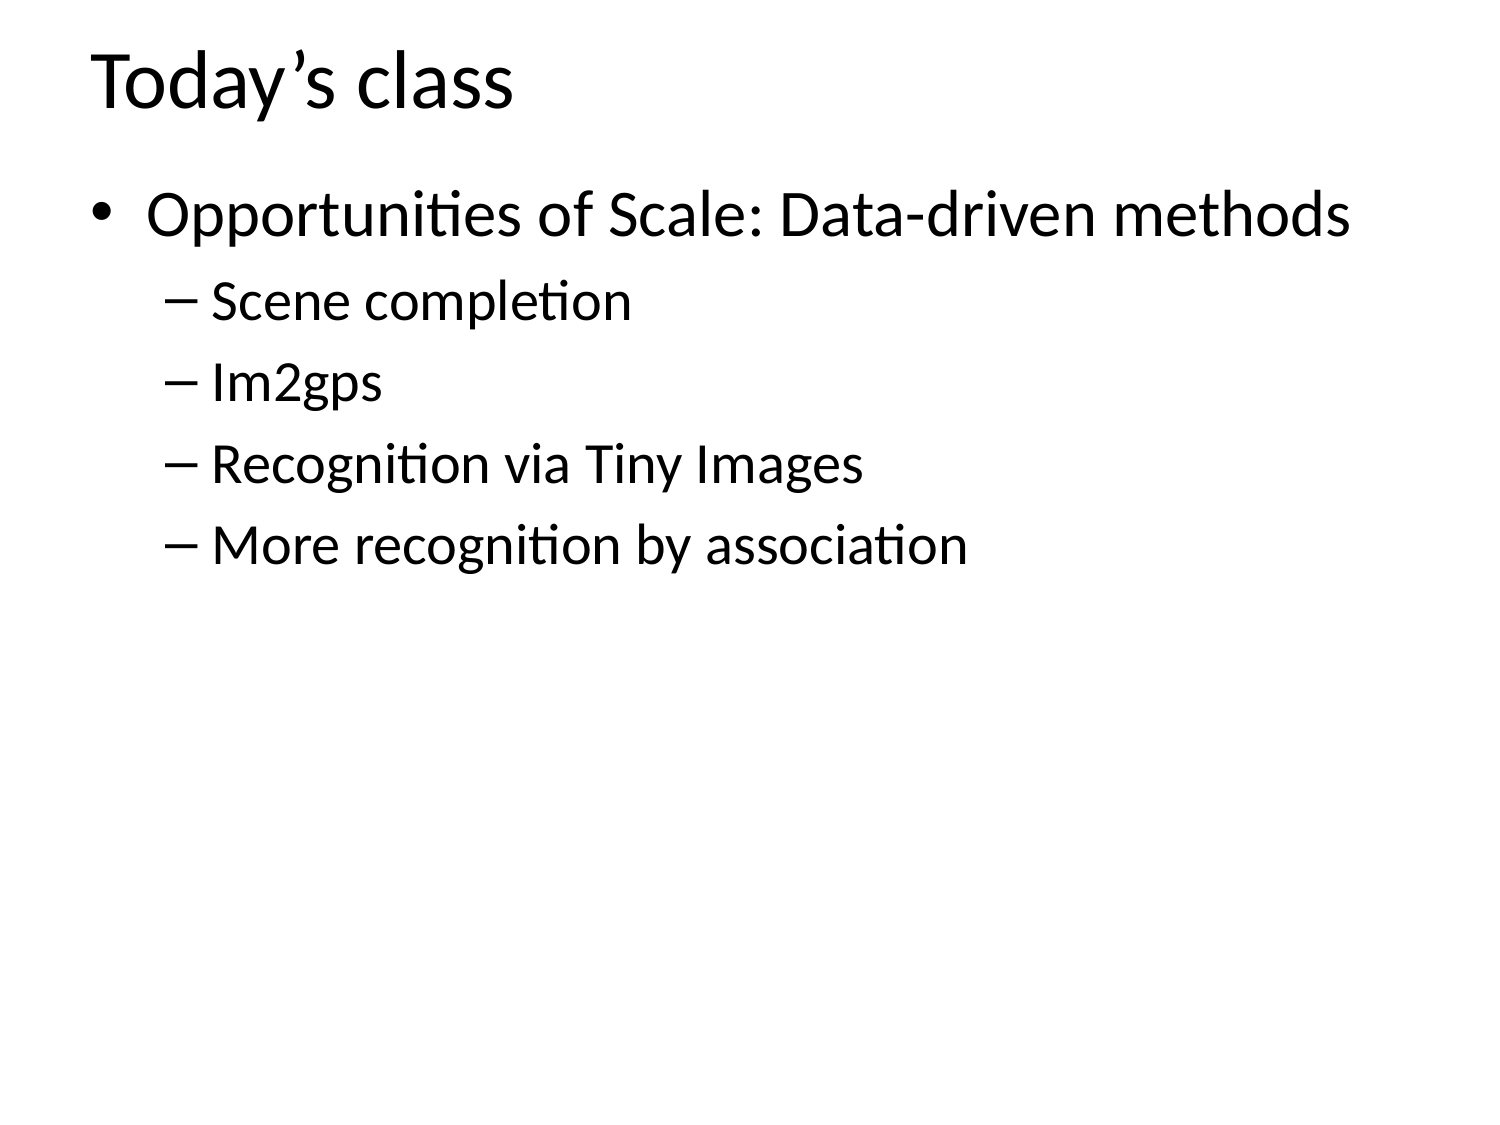

# Today’s class
Opportunities of Scale: Data-driven methods
Scene completion
Im2gps
Recognition via Tiny Images
More recognition by association